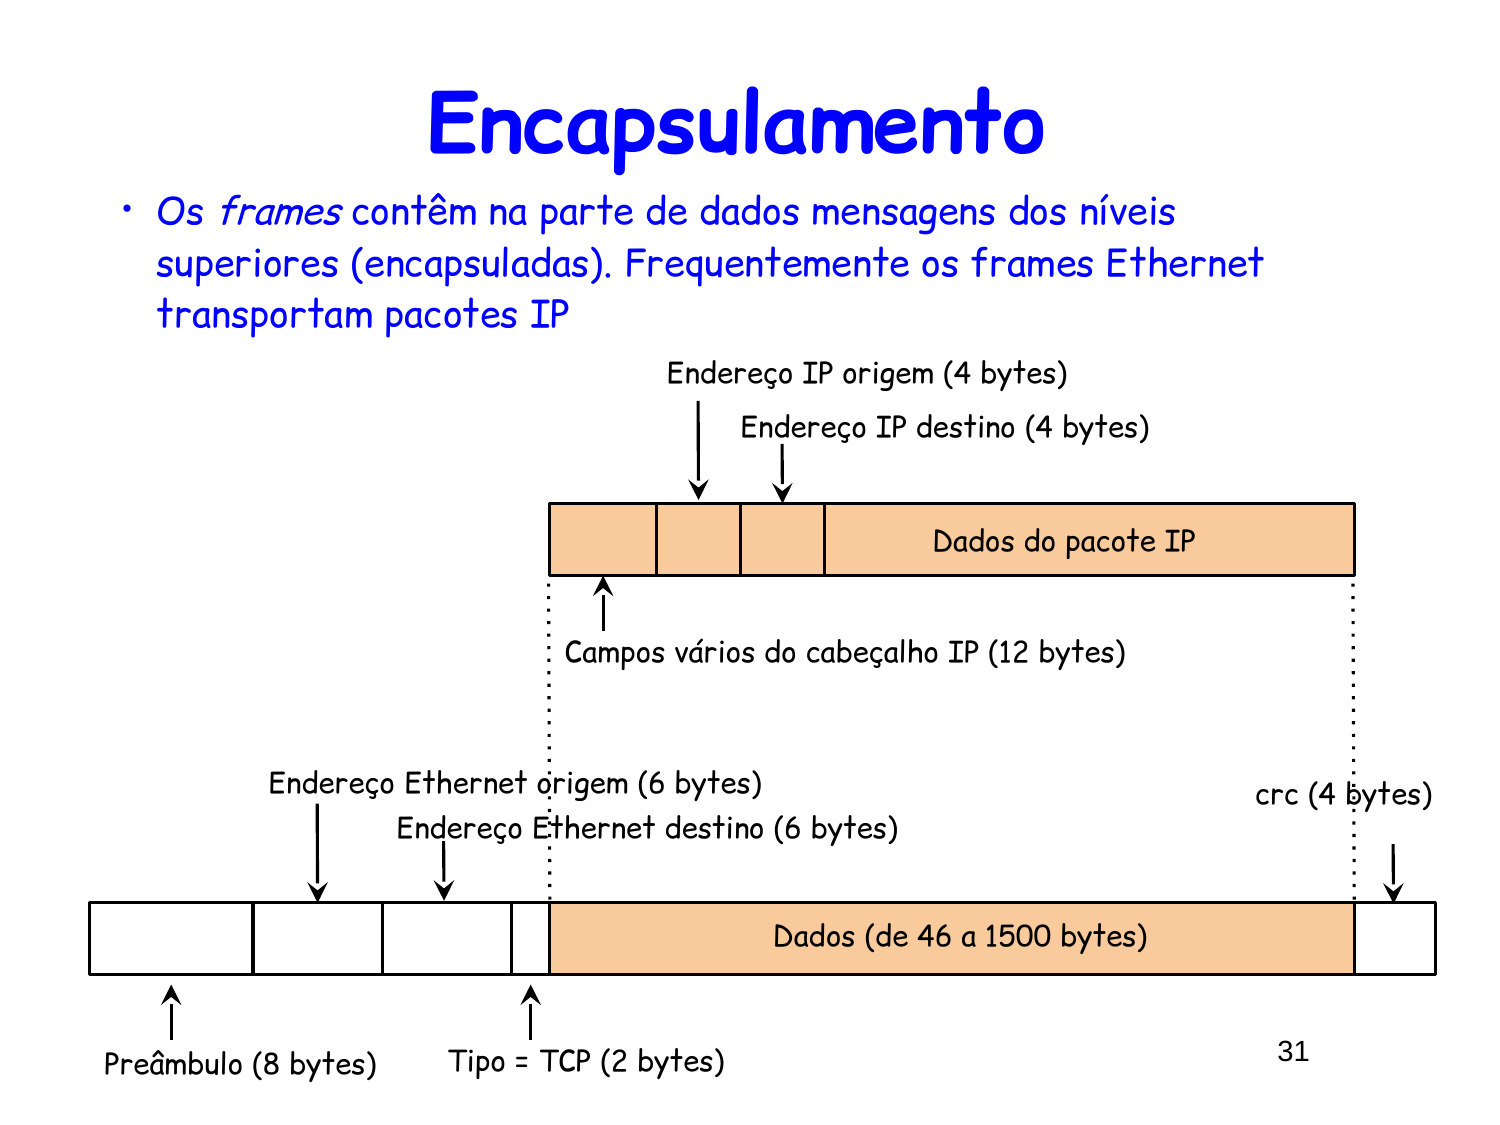

# Encapsulamento

Os frames contêm na parte de dados mensagens dos níveis superiores (encapsuladas). Frequentemente os frames Ethernet transportam pacotes IP
Endereço IP origem (4 bytes)
Endereço IP destino (4 bytes)

Dados do pacote IP
Campos vários do cabeçalho IP (12 bytes)
Endereço Ethernet origem (6 bytes)
crc (4 bytes)
Endereço Ethernet destino (6 bytes)

Dados (de 46 a 1500 bytes)

31
Tipo = TCP (2 bytes)
Preâmbulo (8 bytes)